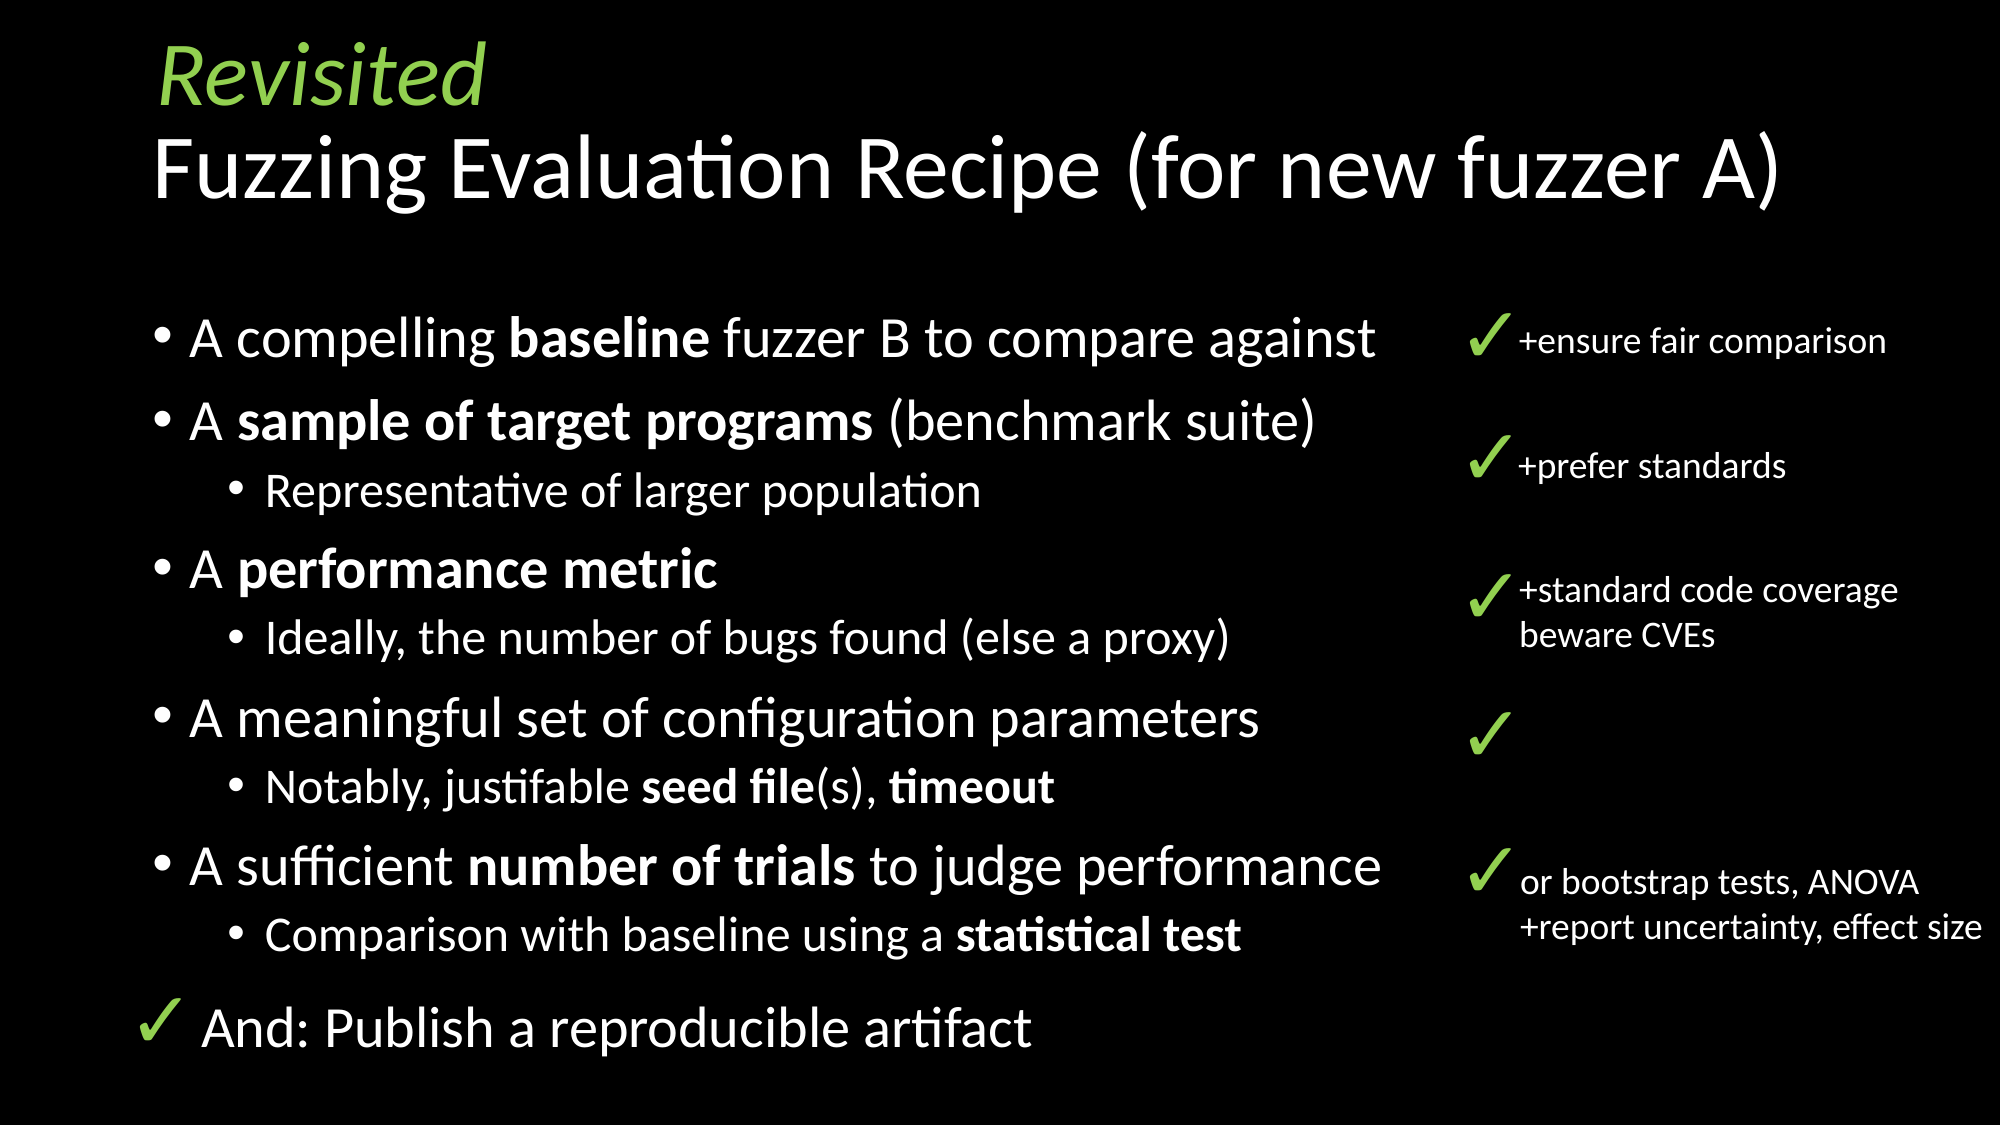

Revisited
# Fuzzing Evaluation Recipe (for new fuzzer A)
✓
+ensure fair comparison
A compelling baseline fuzzer B to compare against
A sample of target programs (benchmark suite)
Representative of larger population
A performance metric
Ideally, the number of bugs found (else a proxy)
A meaningful set of configuration parameters
Notably, justifable seed file(s), timeout
A sufficient number of trials to judge performance
Comparison with baseline using a statistical test
✓
+prefer standards
✓
+standard code coverage
beware CVEs
✓
✓
or bootstrap tests, ANOVA
+report uncertainty, effect size
✓
And: Publish a reproducible artifact